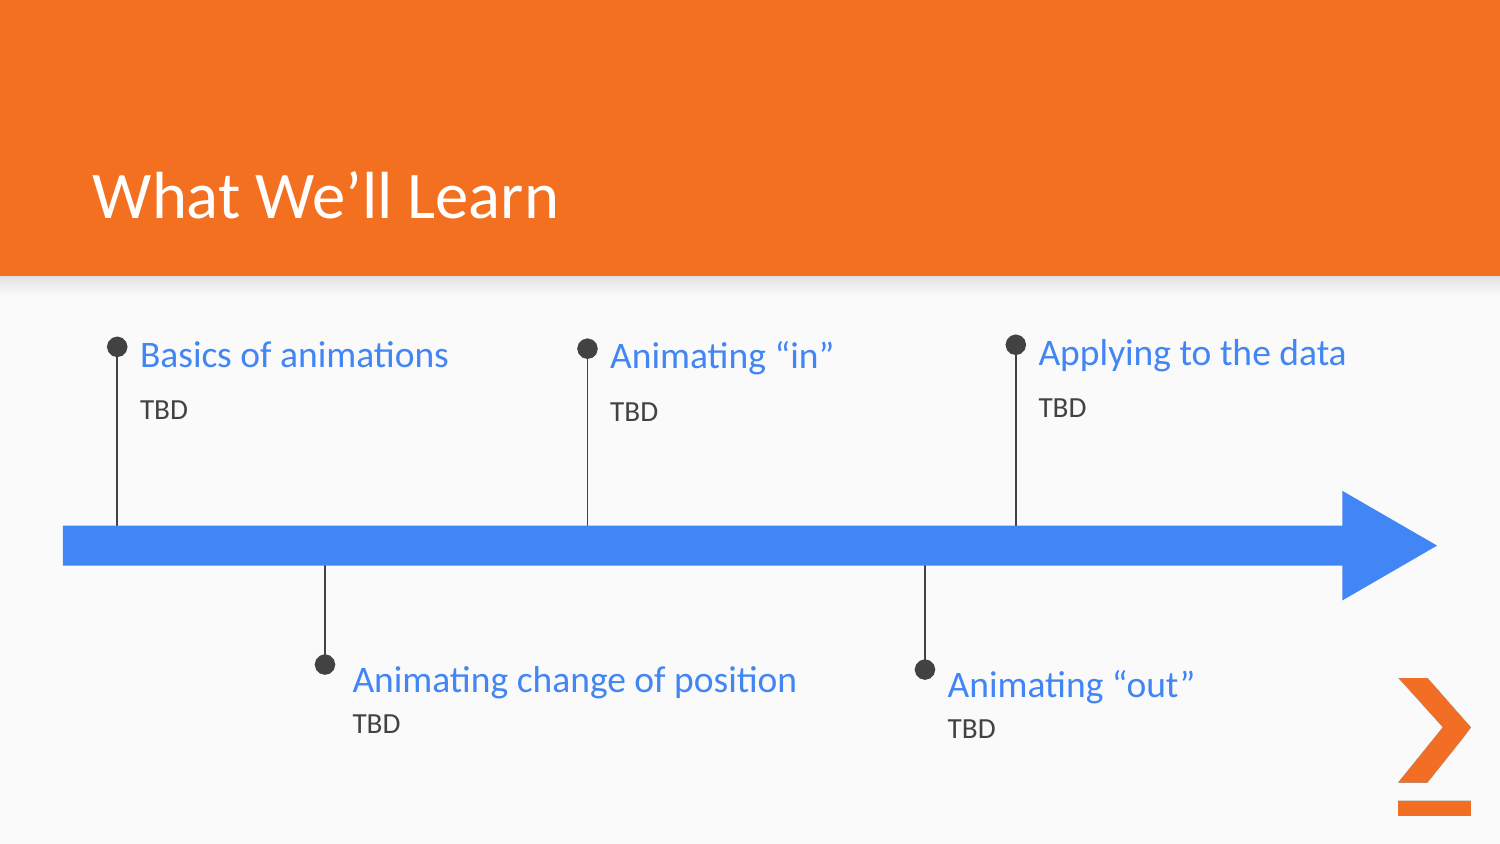

What We’ll Learn
Applying to the data
Basics of animations
Animating “in”
TBD
TBD
TBD

# Animating change of position
Animating “out”
TBD
TBD